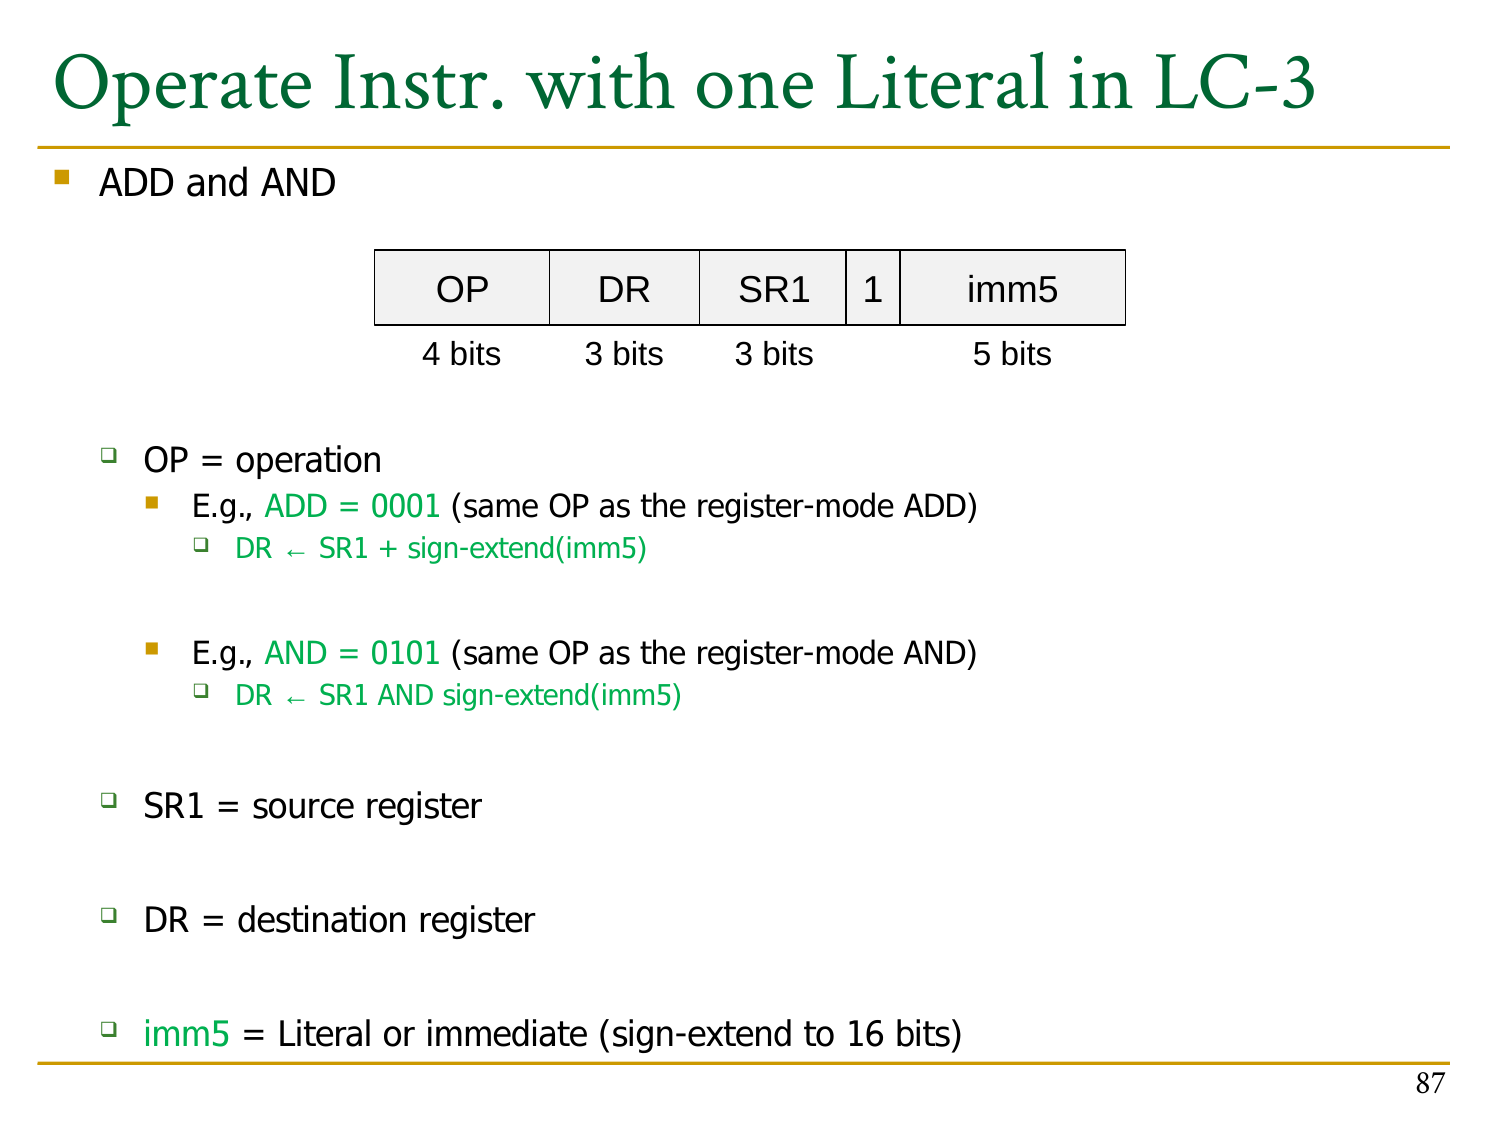

# Operate Instr. with one Literal in LC-3
ADD and AND

OP = operation
E.g., ADD = 0001 (same OP as the register-mode ADD)
DR ← SR1 + sign-extend(imm5)

E.g., AND = 0101 (same OP as the register-mode AND)
DR ← SR1 AND sign-extend(imm5)

SR1 = source register

DR = destination register

imm5 = Literal or immediate (sign-extend to 16 bits)
OP
DR
SR1
1
imm5
4 bits
3 bits
3 bits
5 bits
87